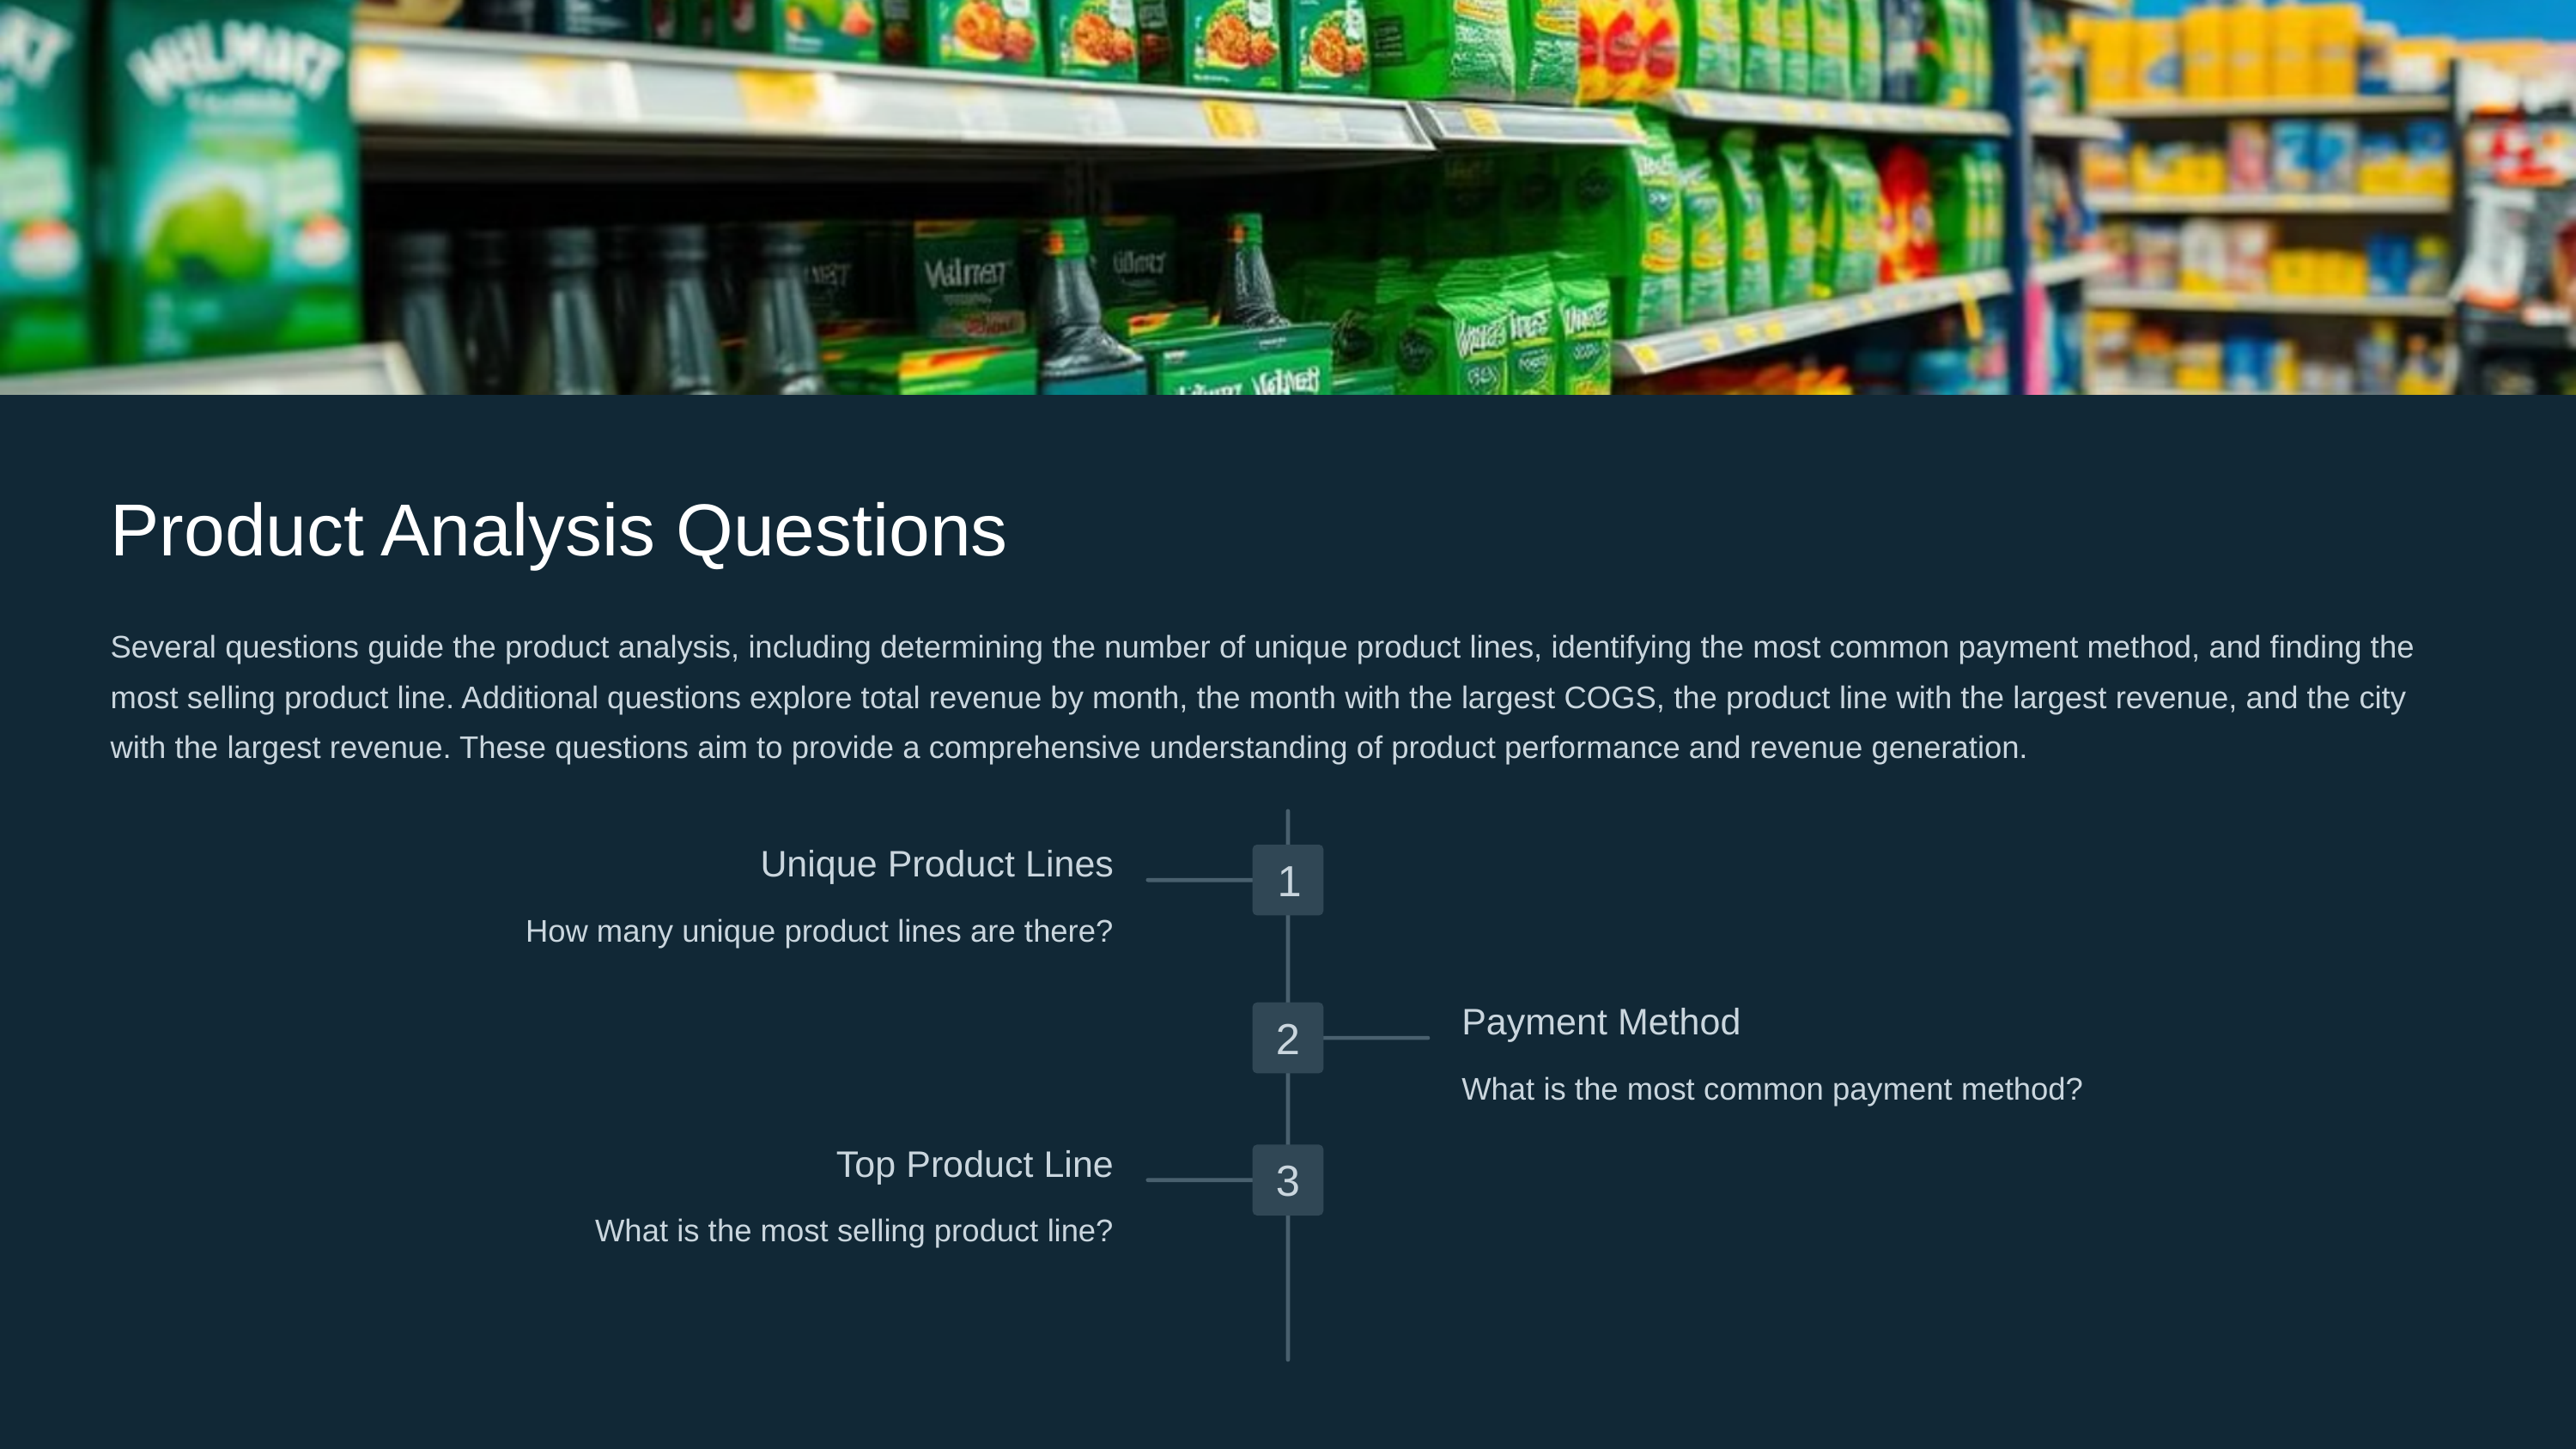

Product Analysis Questions

Several questions guide the product analysis, including determining the number of unique product lines, identifying the most common payment method, and finding the most selling product line. Additional questions explore total revenue by month, the month with the largest COGS, the product line with the largest revenue, and the city with the largest revenue. These questions aim to provide a comprehensive understanding of product performance and revenue generation.

Unique Product Lines

1

How many unique product lines are there?

Payment Method

2

What is the most common payment method?

Top Product Line

3

What is the most selling product line?